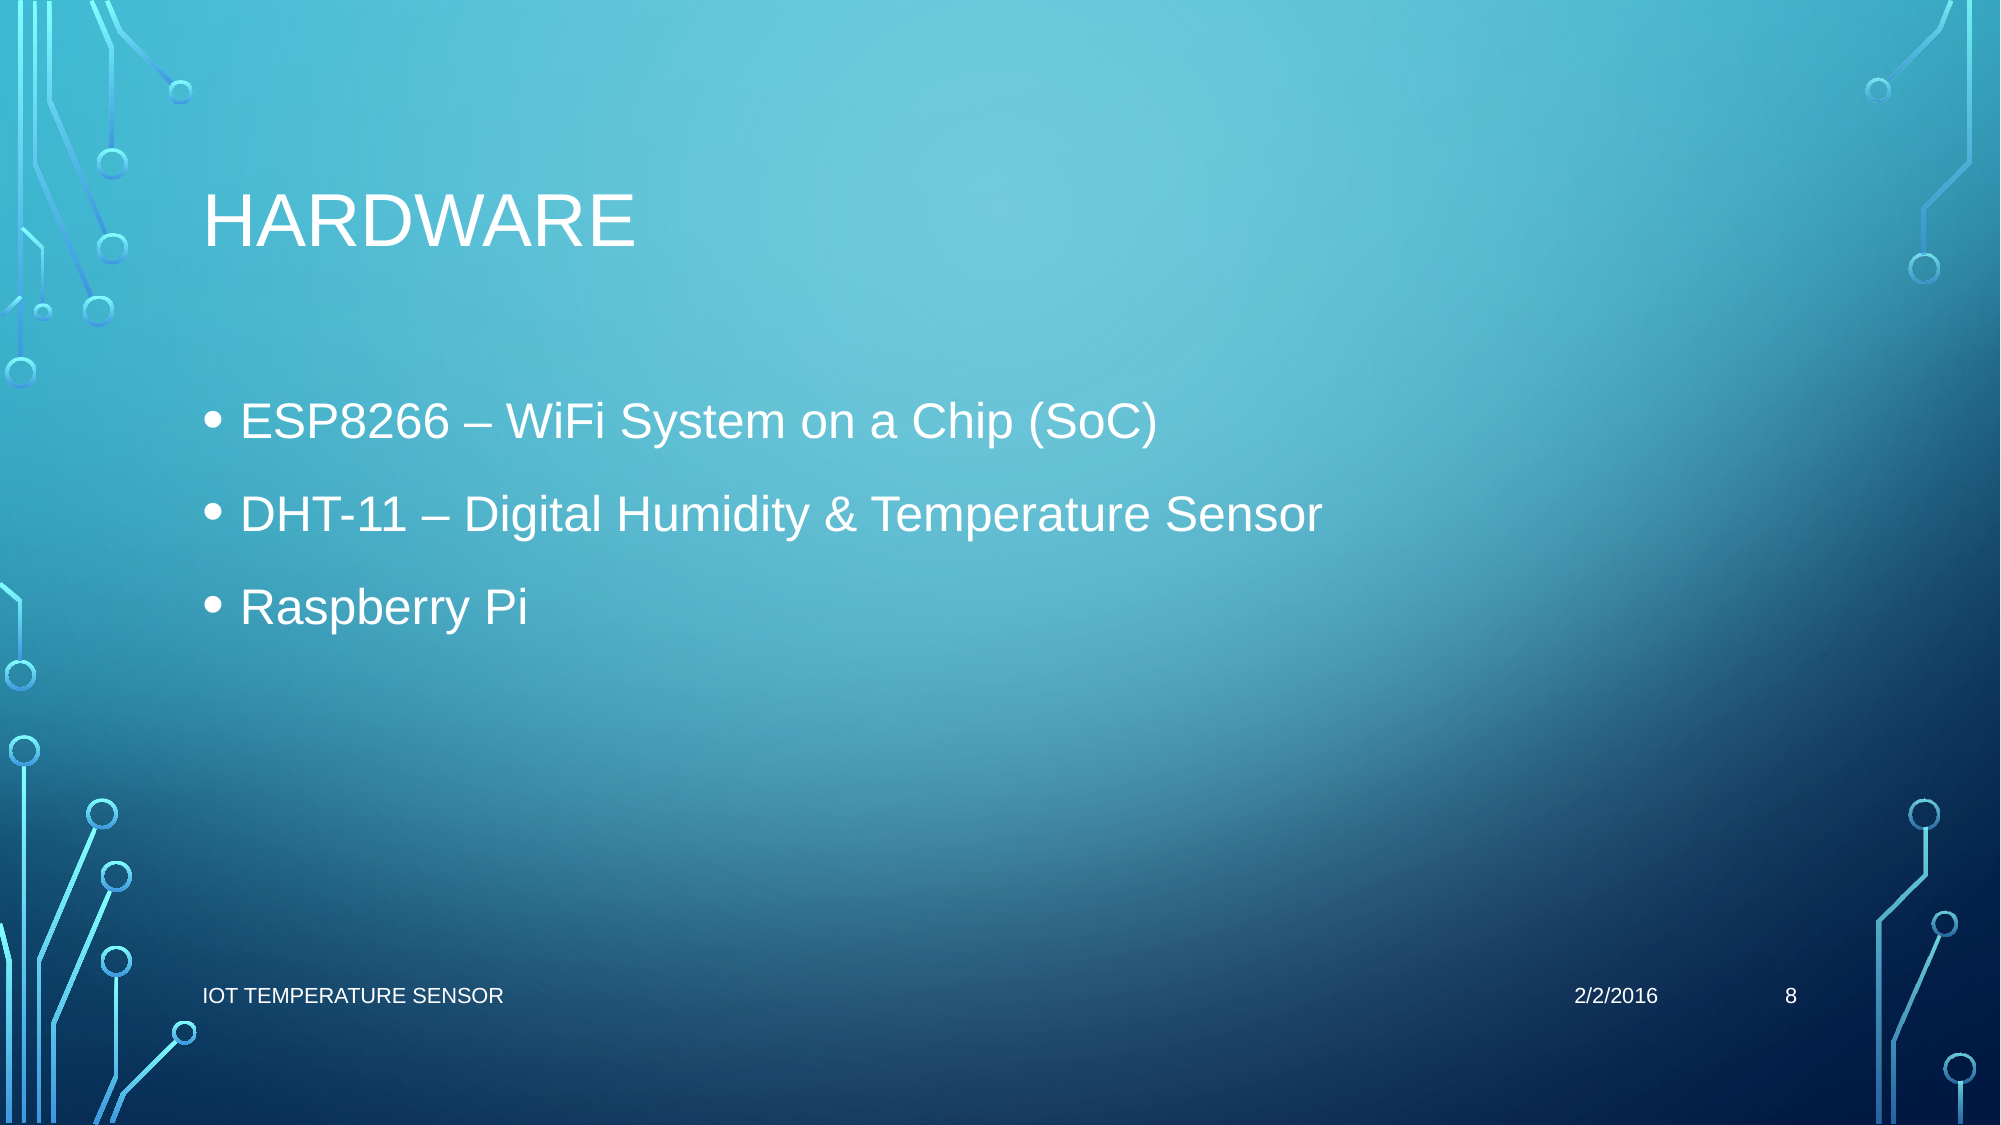

# Hardware
ESP8266 – WiFi System on a Chip (SoC)
DHT-11 – Digital Humidity & Temperature Sensor
Raspberry Pi

8
IoT Temperature Sensor
2/2/2016